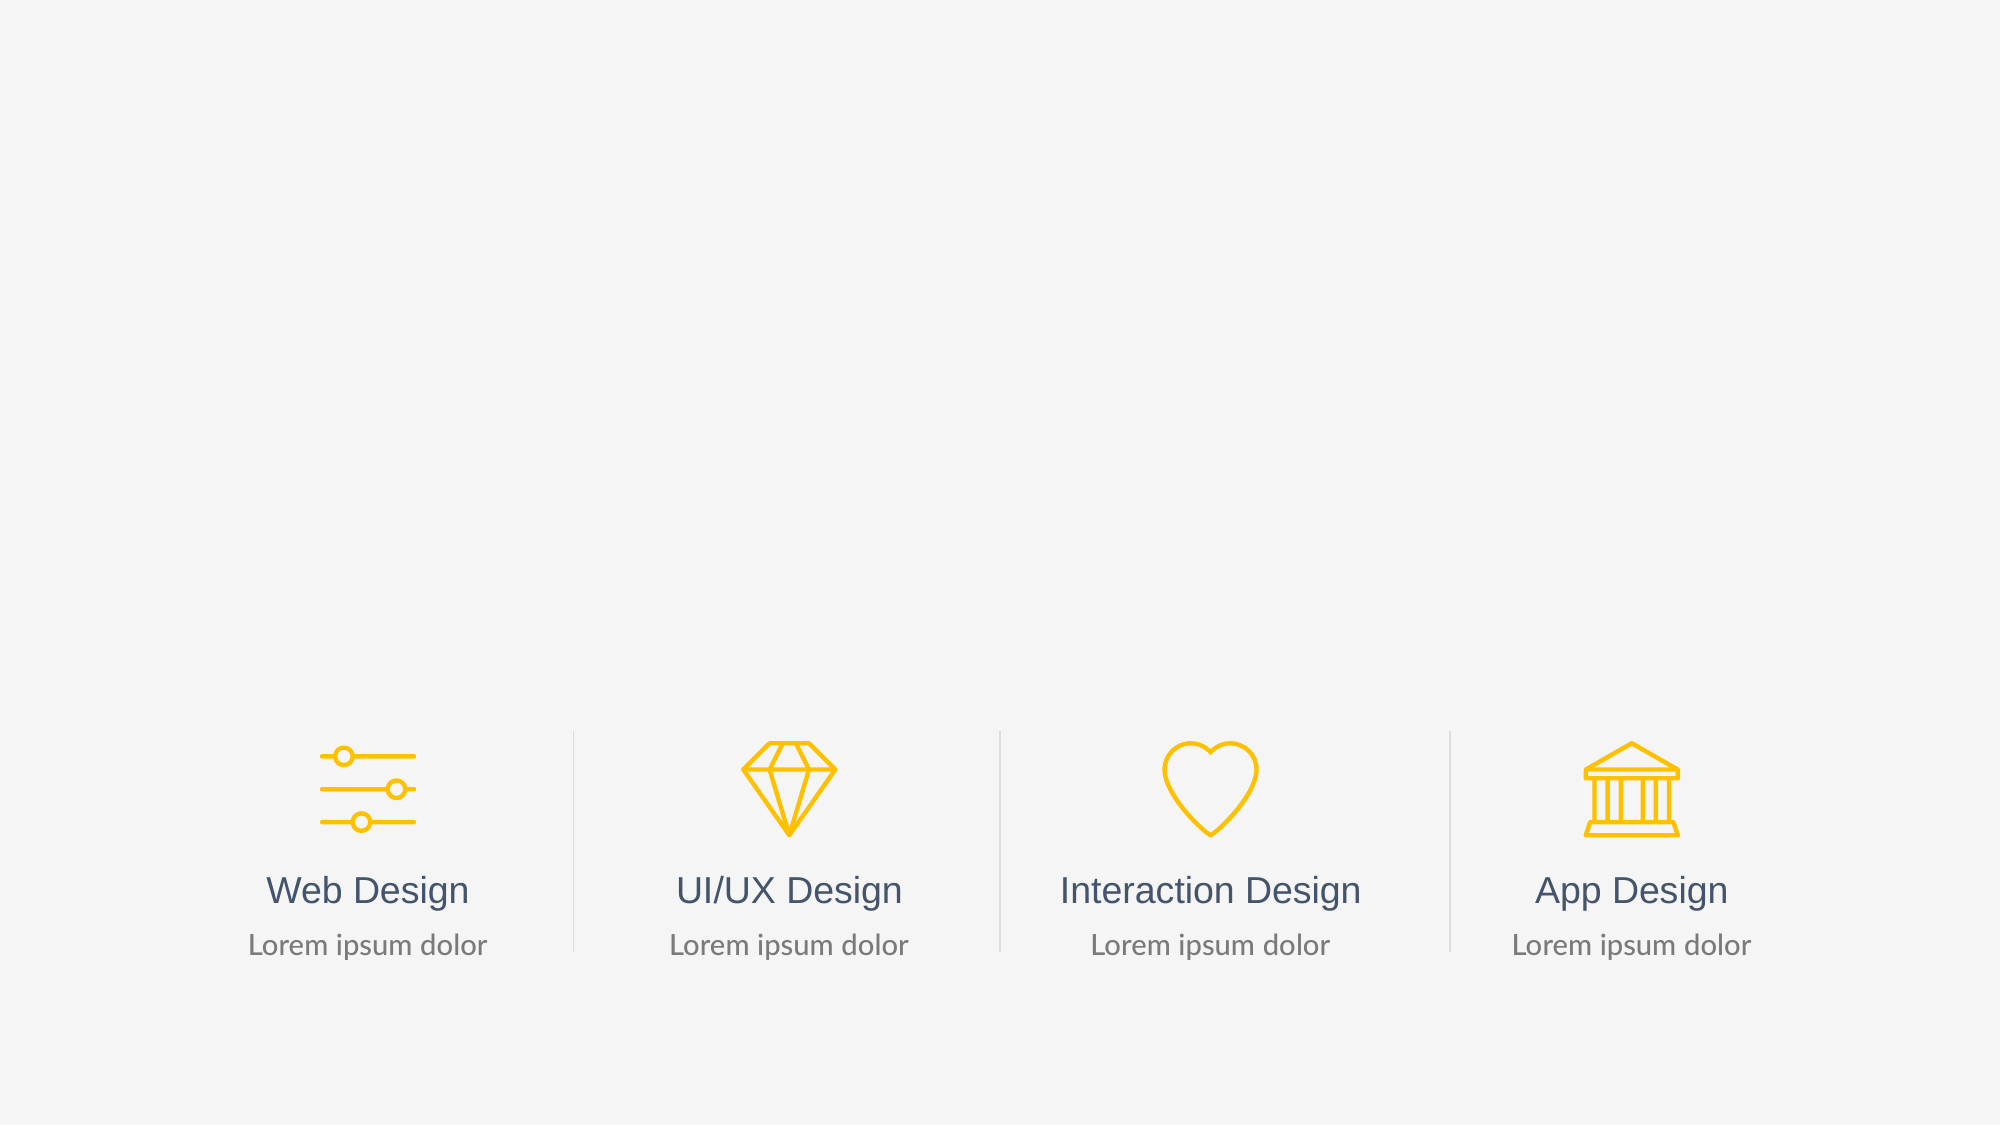

We work internationally
Offer for home and business

Web Design
UI/UX Design
Interaction Design
App Design
Lorem ipsum dolor
Lorem ipsum dolor
Lorem ipsum dolor
Lorem ipsum dolor